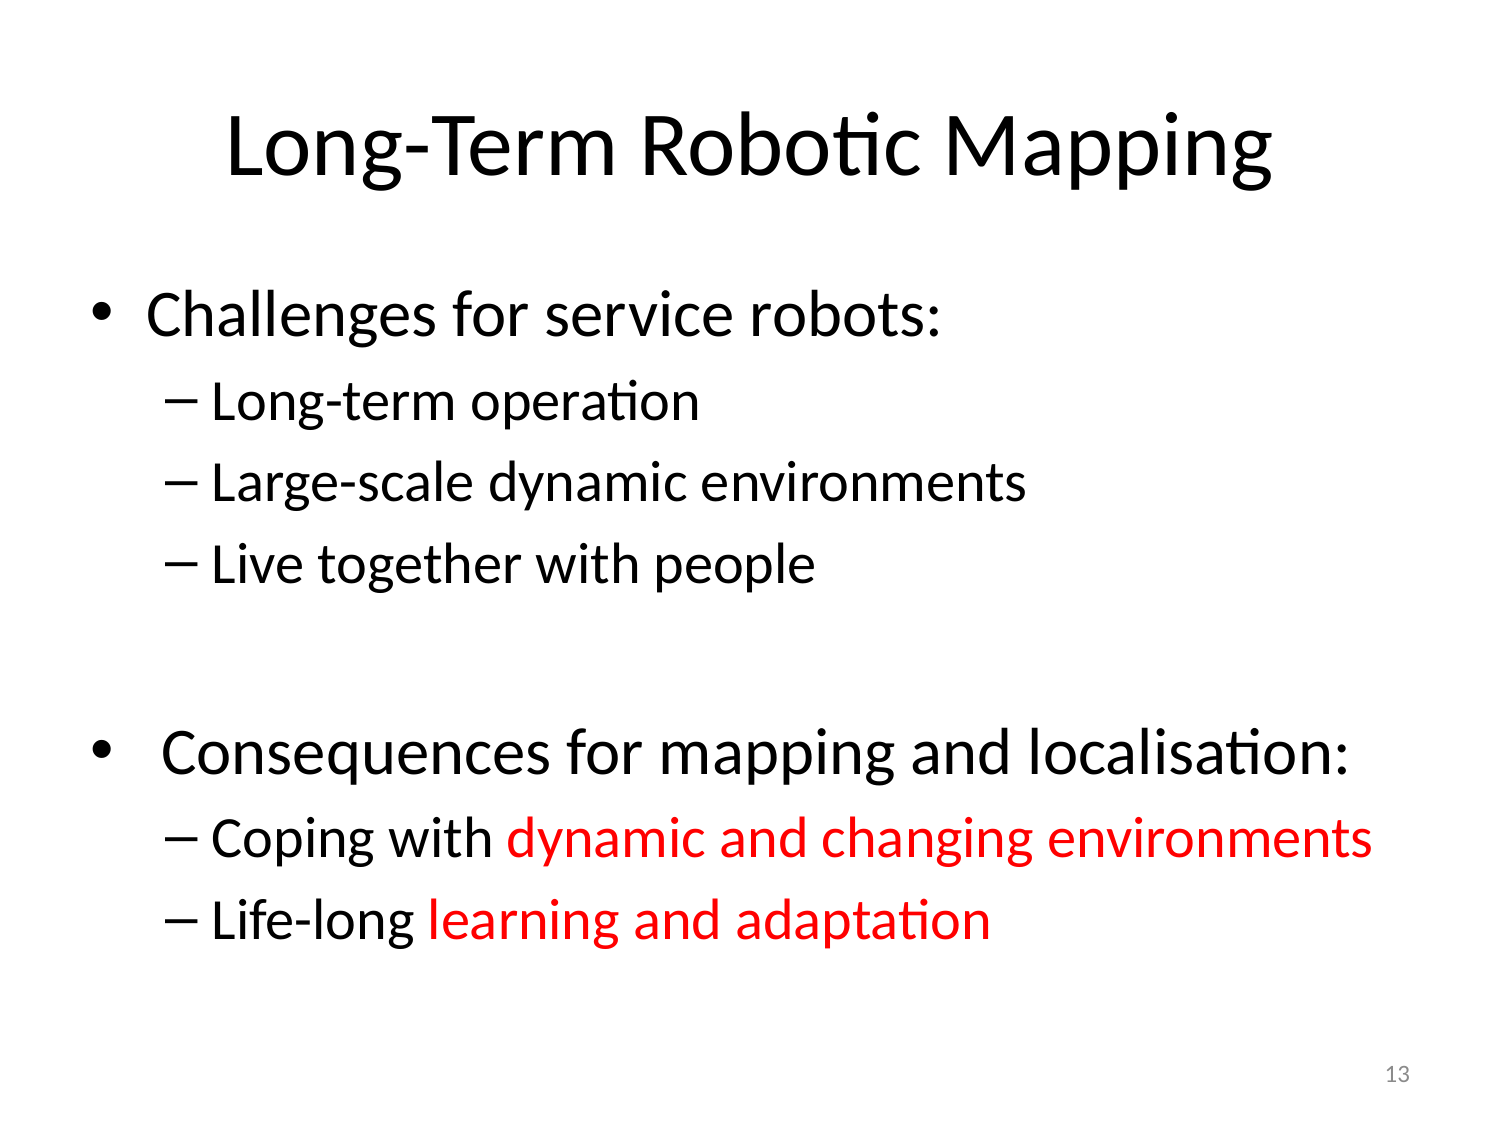

# Long-Term Robotic Mapping
Challenges for service robots:
Long-term operation
Large-scale dynamic environments
Live together with people

 Consequences for mapping and localisation:
Coping with dynamic and changing environments
Life-long learning and adaptation

13